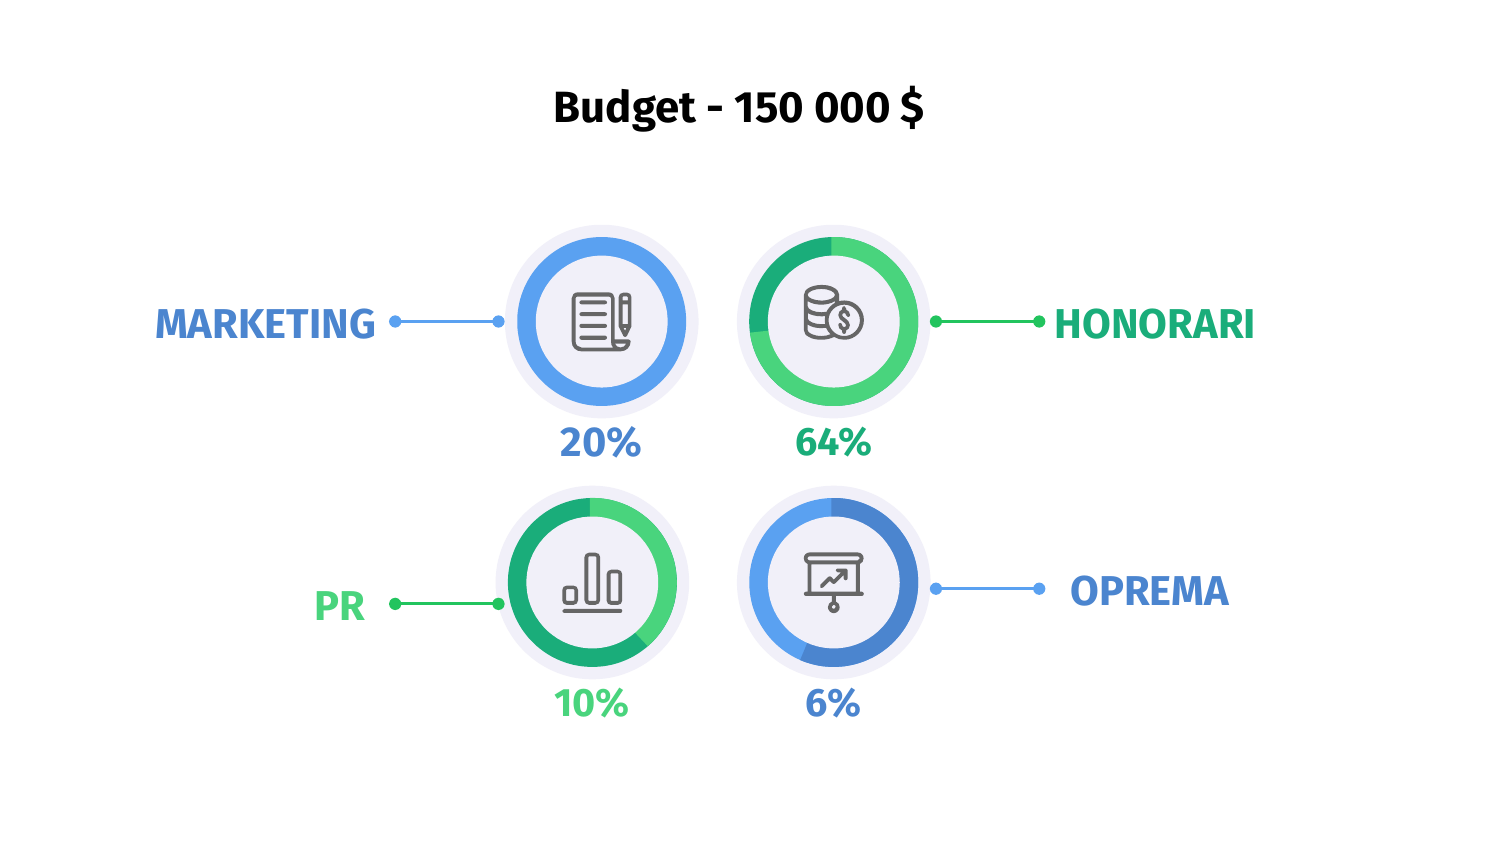

Budget - 150 000 $

MARKETING
HONORARI

20%
64%

OPREMA
PR
10%
6%